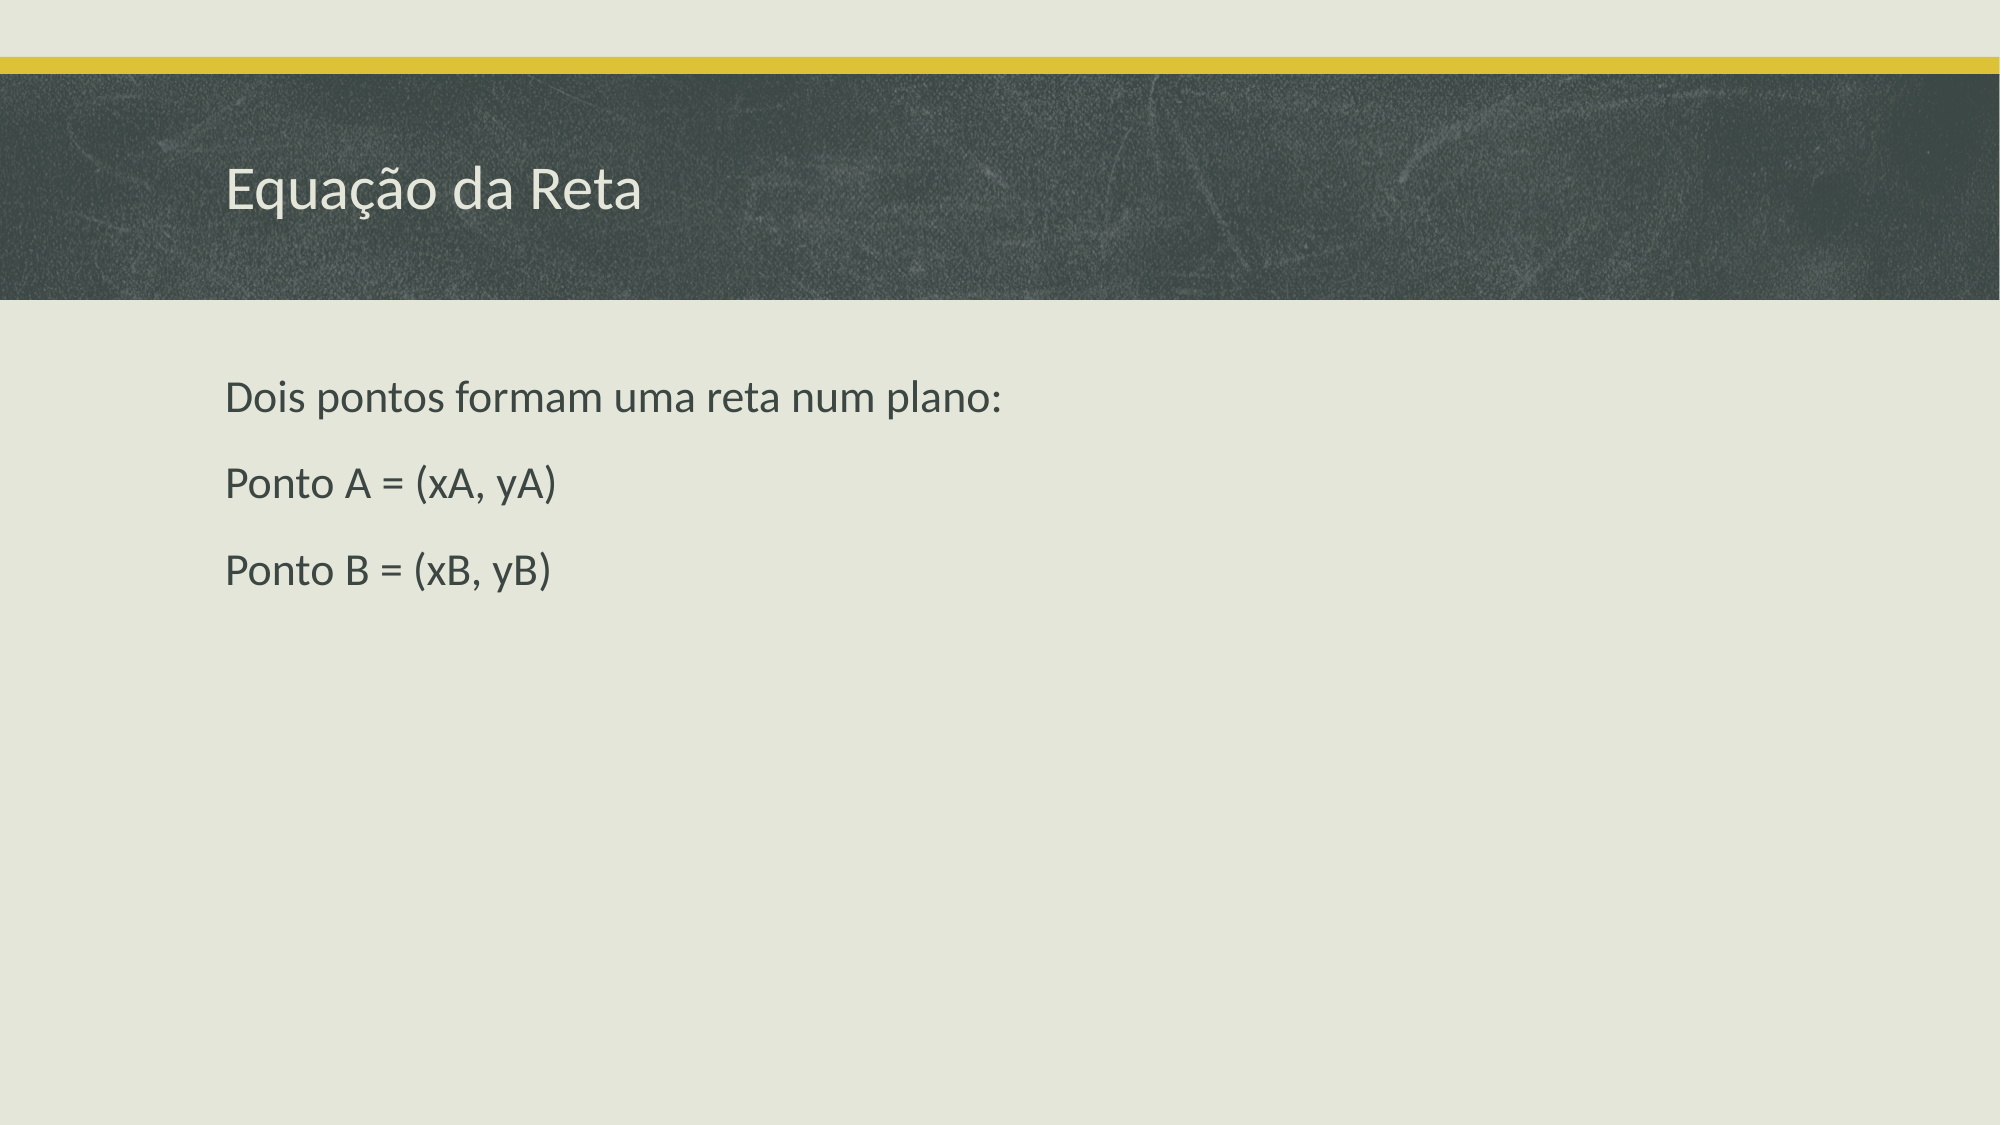

# Equação da Reta
Dois pontos formam uma reta num plano:
Ponto A = (xA, yA)
Ponto B = (xB, yB)